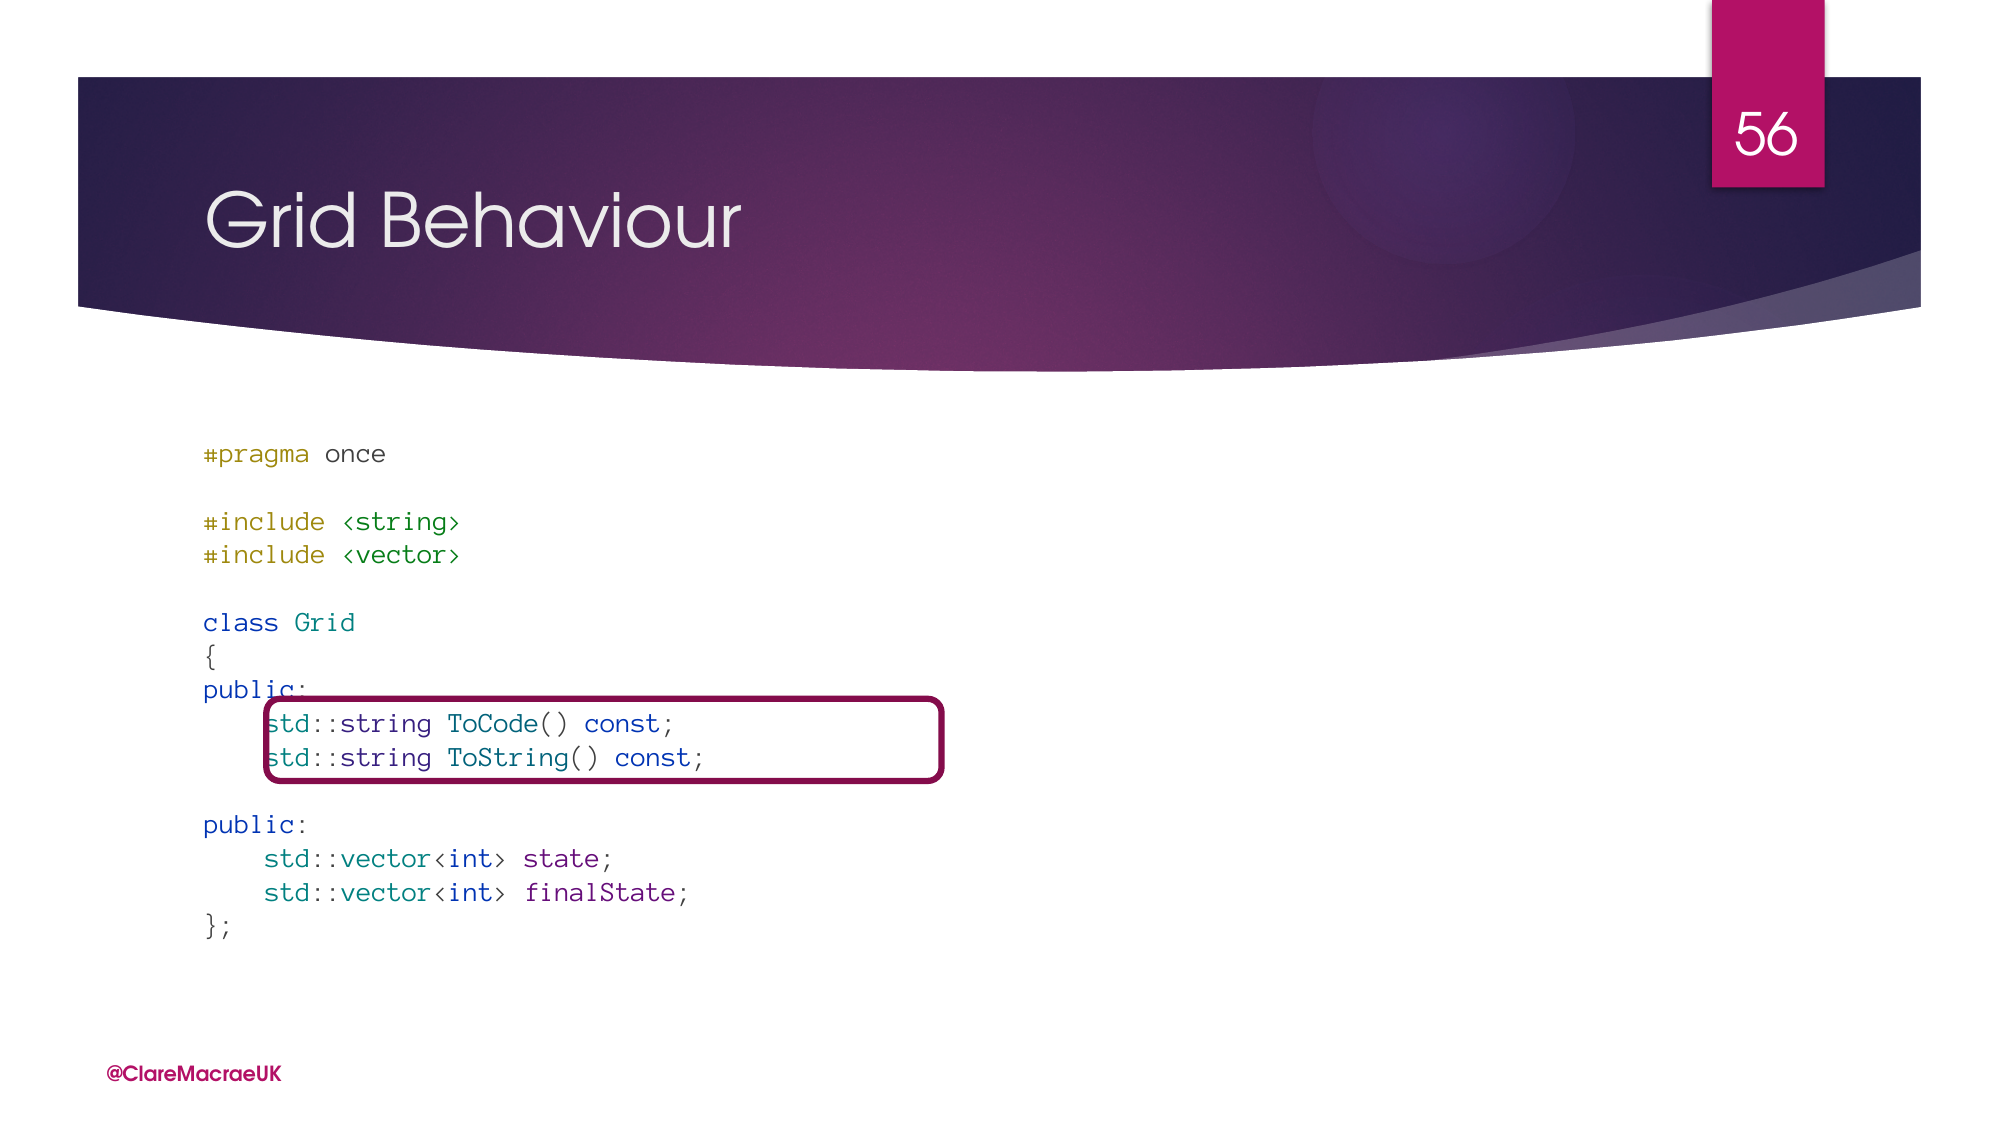

56
# Grid Behaviour
#pragma once
#include <string>
#include <vector>
class Grid
{
public:
    std::string ToCode() const;
    std::string ToString() const;
public:
    std::vector<int> state;
    std::vector<int> finalState;
};

@ClareMacraeUK